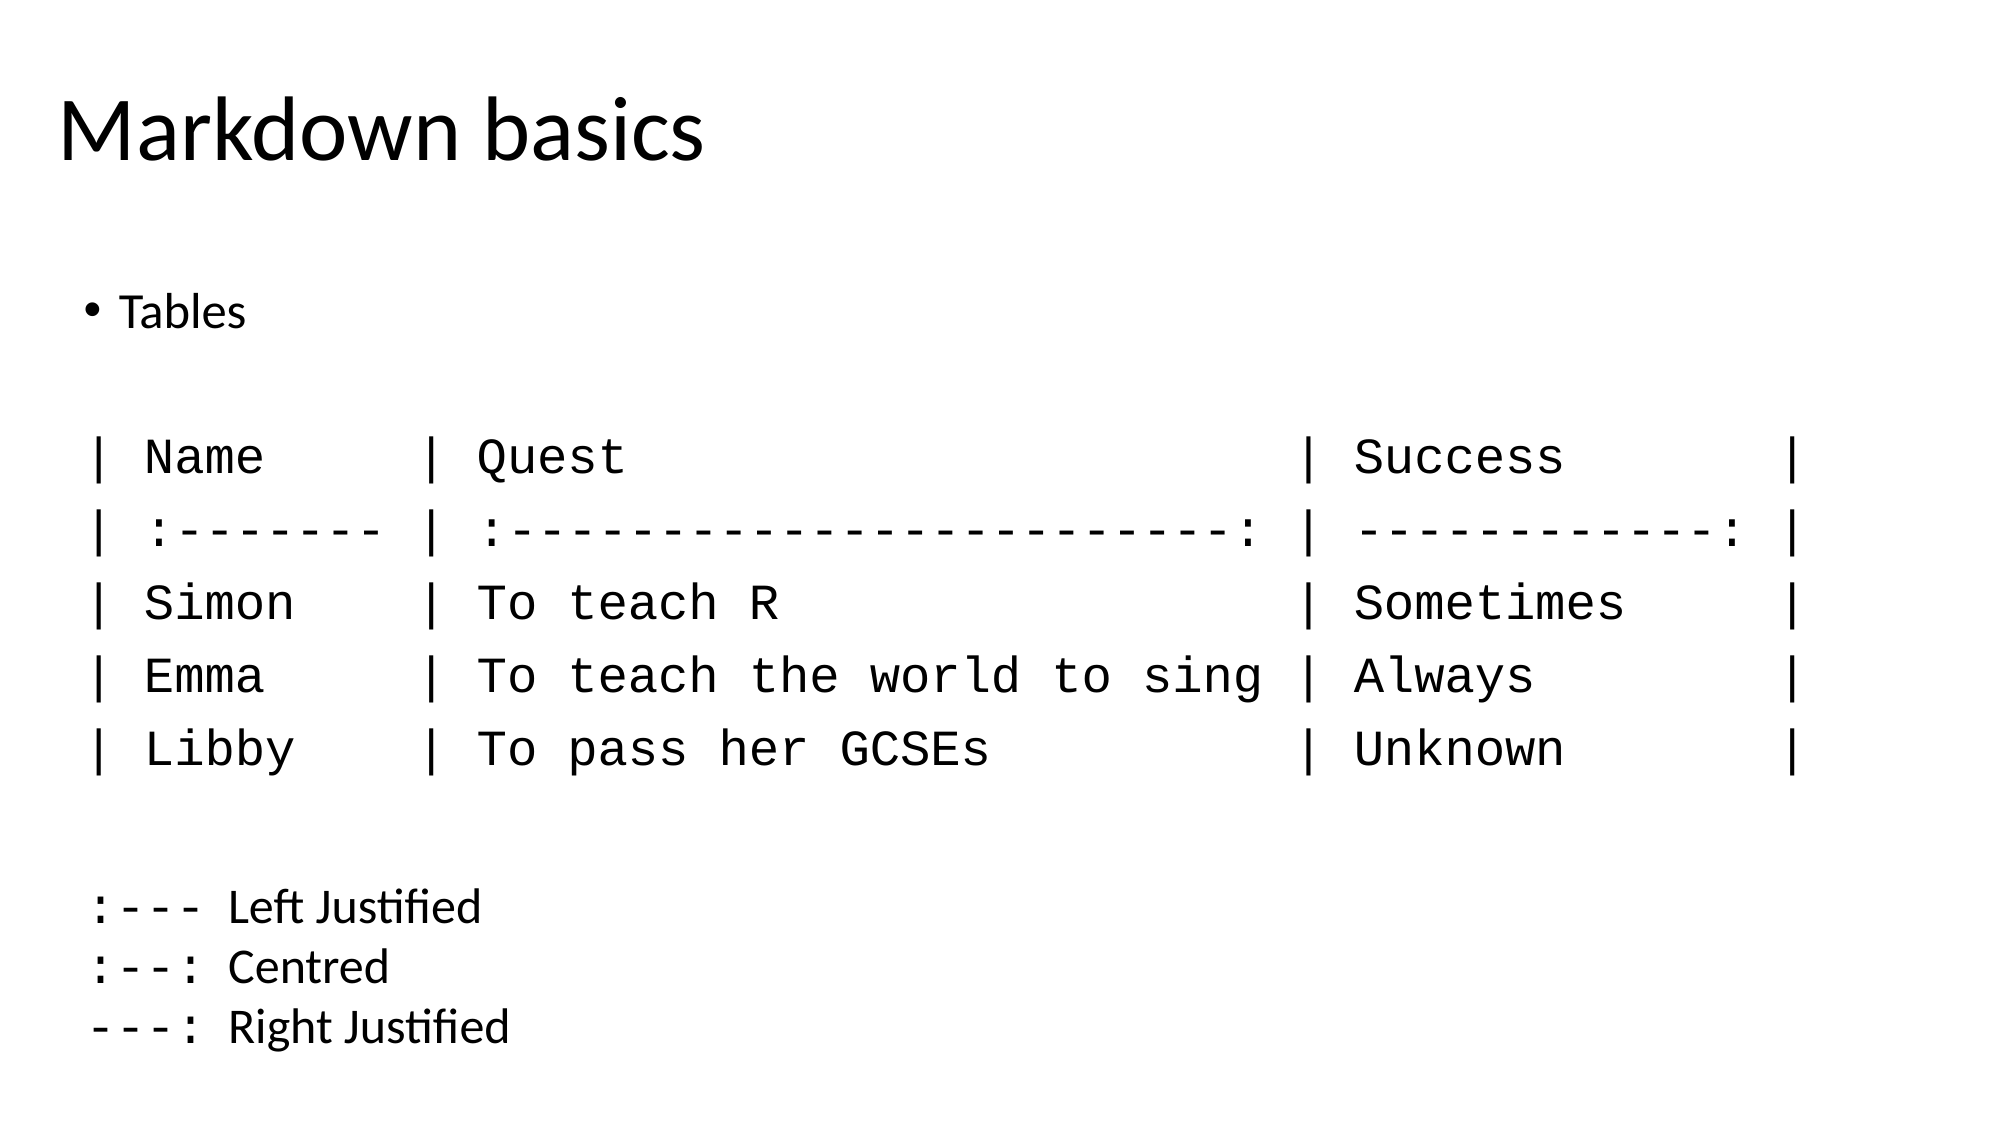

# Markdown basics
Tables

| Name     | Quest                      | Success       |
| :------- | :------------------------: | ------------: |
| Simon    | To teach R                 | Sometimes     |
| Emma     | To teach the world to sing | Always        |
| Libby    | To pass her GCSEs          | Unknown       |
:---  Left Justified
:--:  Centred
---:  Right Justified